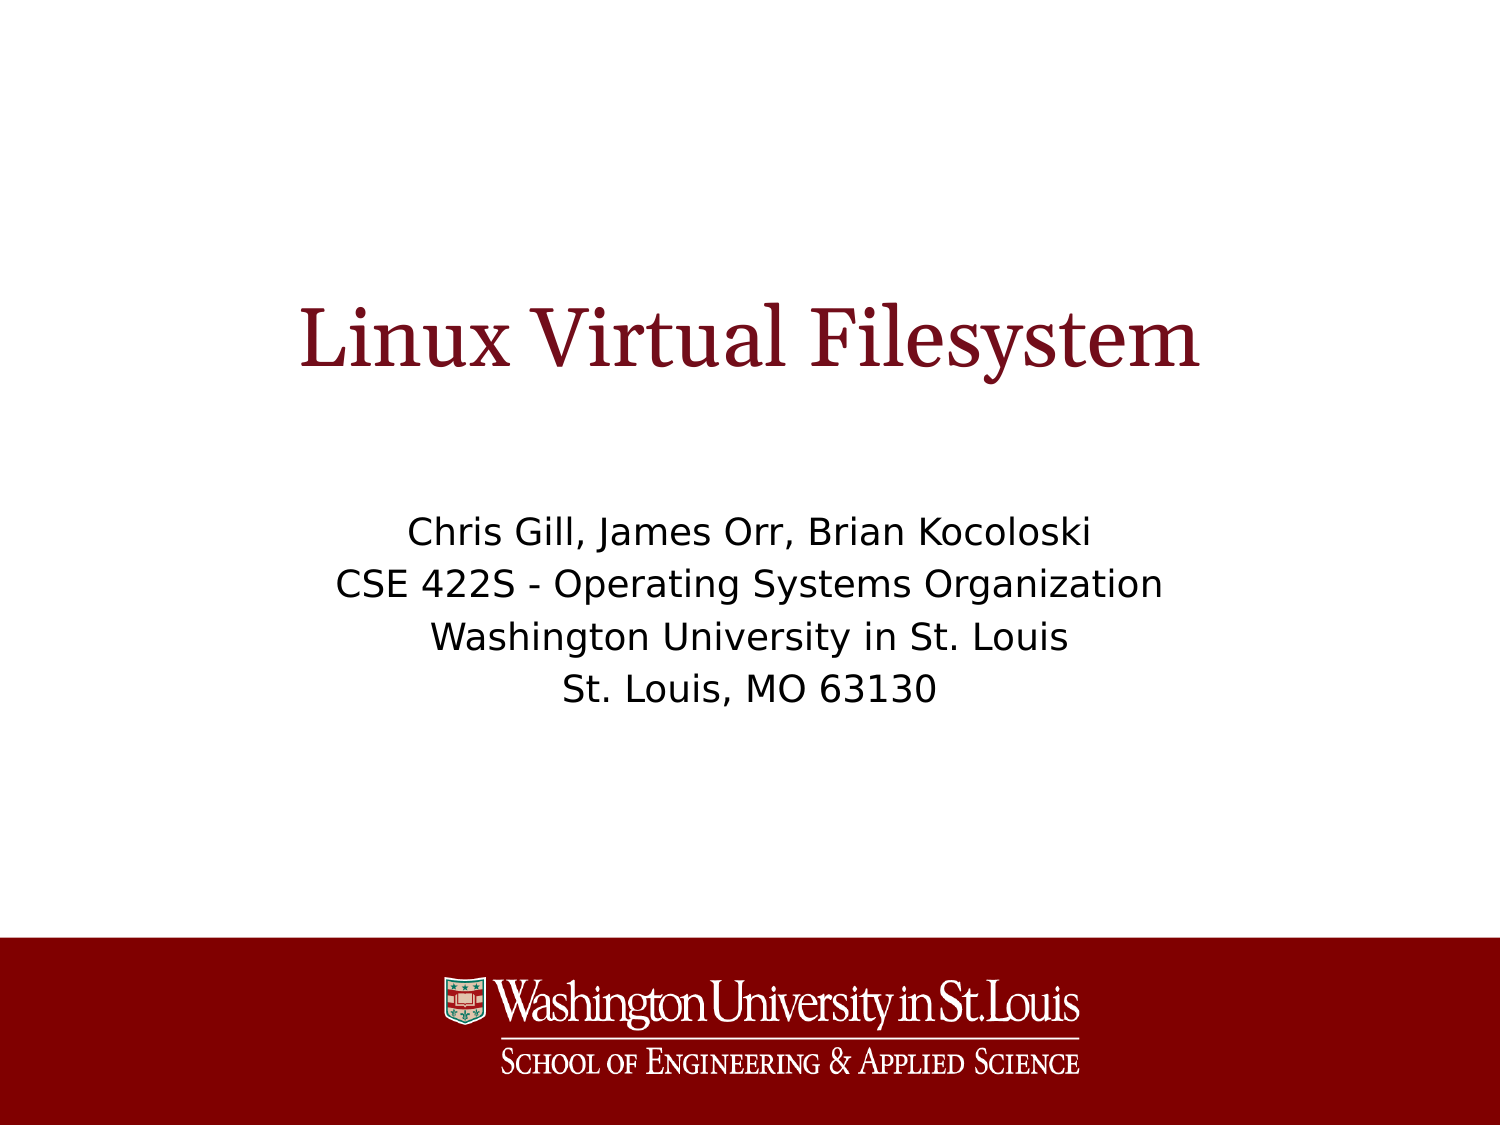

# Linux Virtual Filesystem
Chris Gill, James Orr, Brian Kocoloski
CSE 422S - Operating Systems Organization
Washington University in St. Louis
St. Louis, MO 63130
1